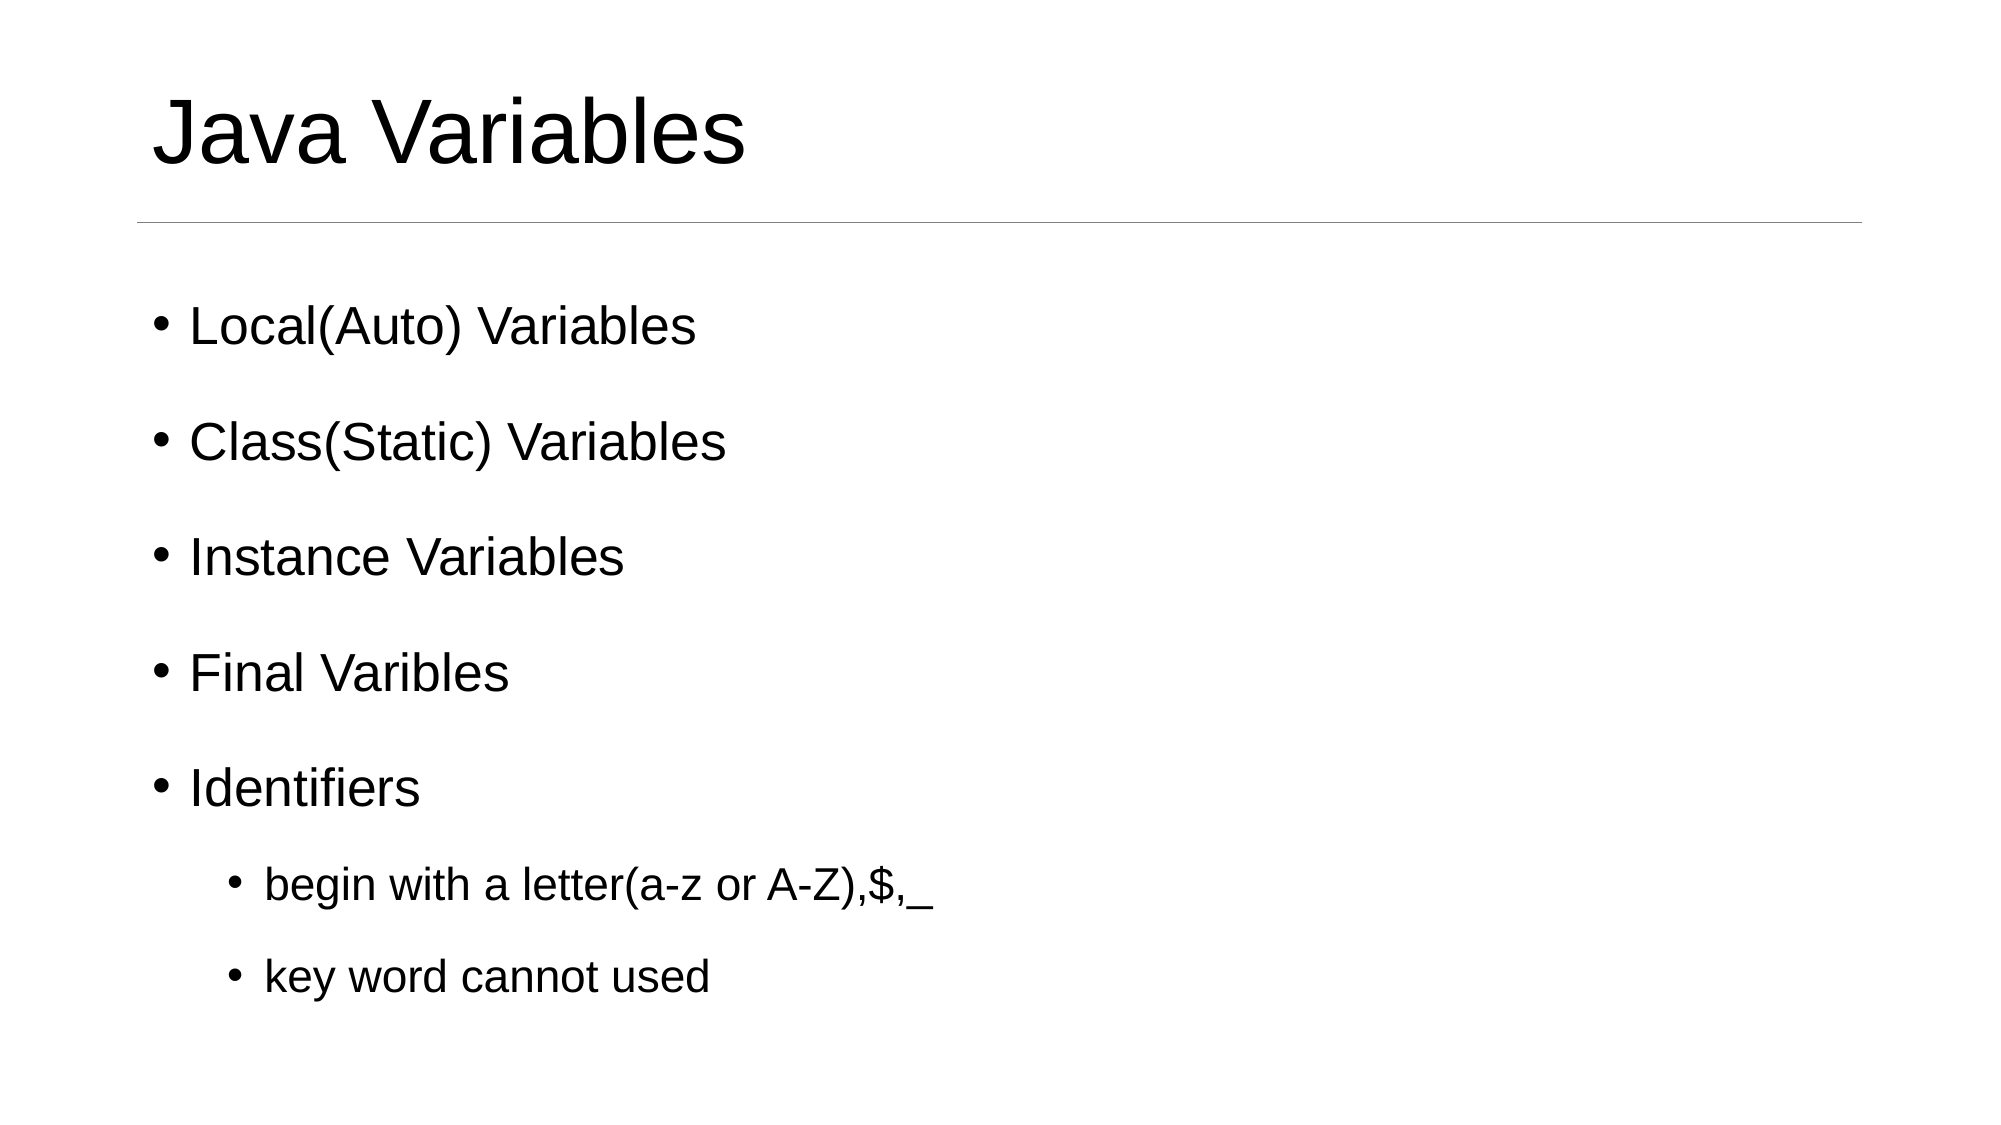

# Java Variables
Local(Auto) Variables
Class(Static) Variables
Instance Variables
Final Varibles
Identifiers
begin with a letter(a-z or A-Z),$,_
key word cannot used